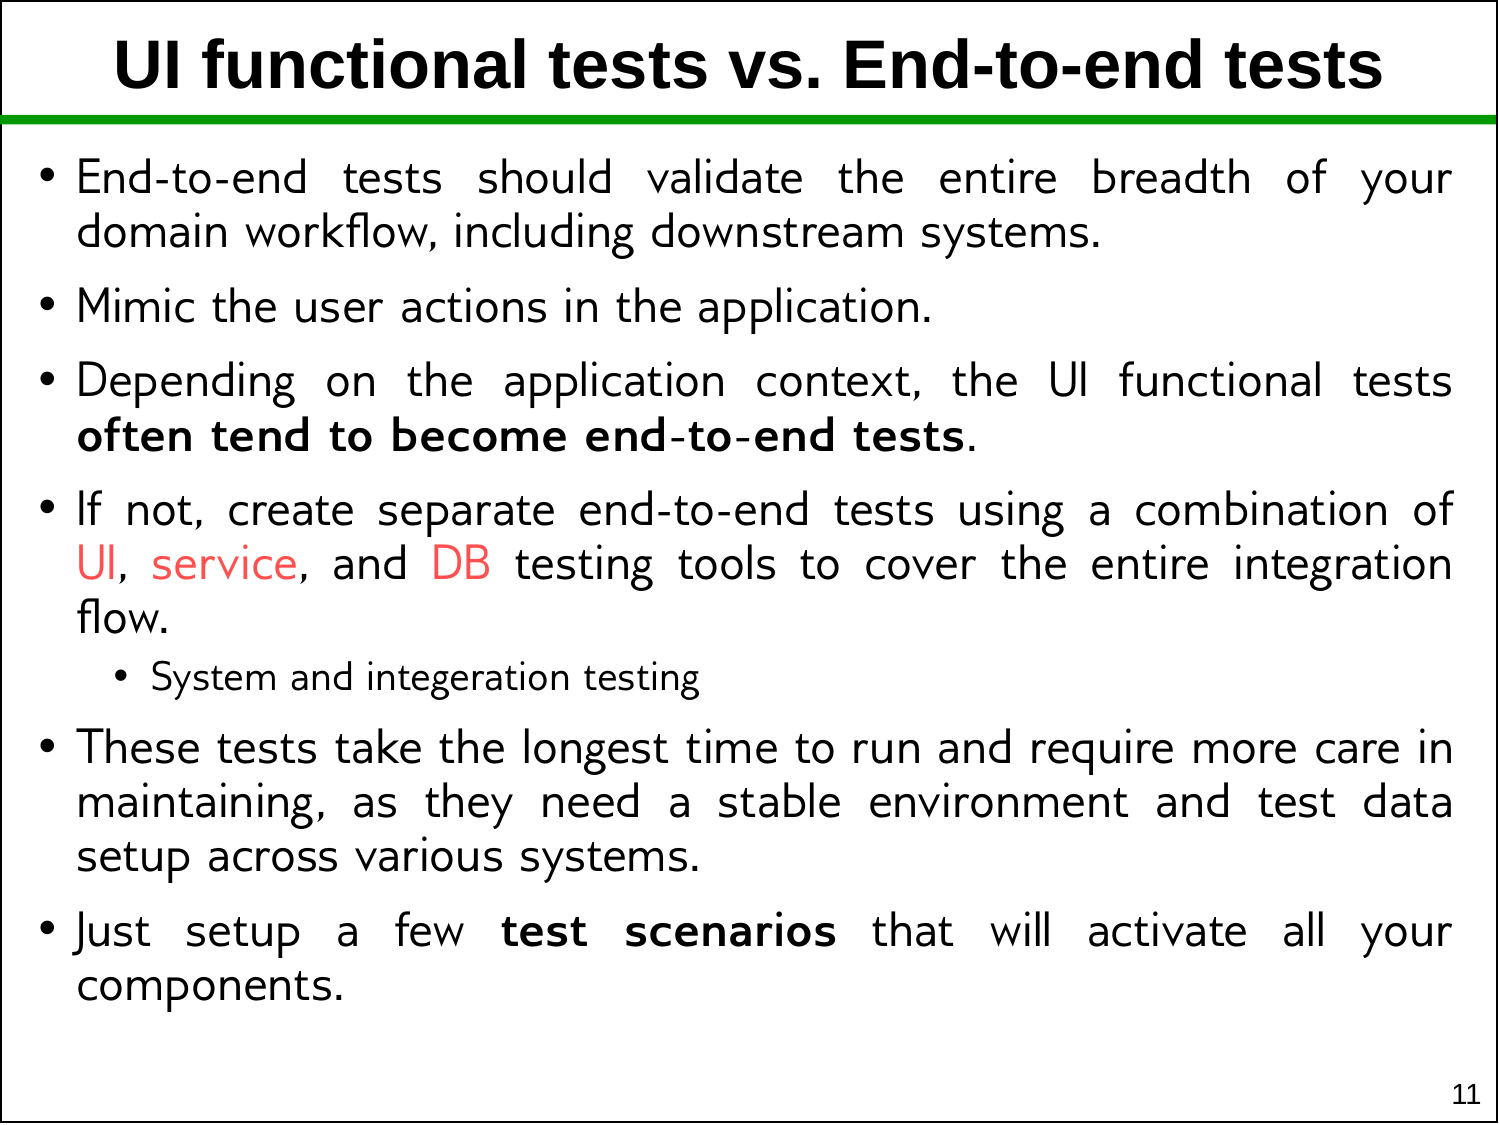

UI functional tests vs. End-to-end tests

End-to-end tests should validate the entire breadth of your domain workflow, including downstream systems.
Mimic the user actions in the application.
Depending on the application context, the UI functional tests often tend to become end-to-end tests.
If not, create separate end-to-end tests using a combination of UI, service, and DB testing tools to cover the entire integration flow.
System and integeration testing
These tests take the longest time to run and require more care in maintaining, as they need a stable environment and test data setup across various systems.
Just setup a few test scenarios that will activate all your components.

11